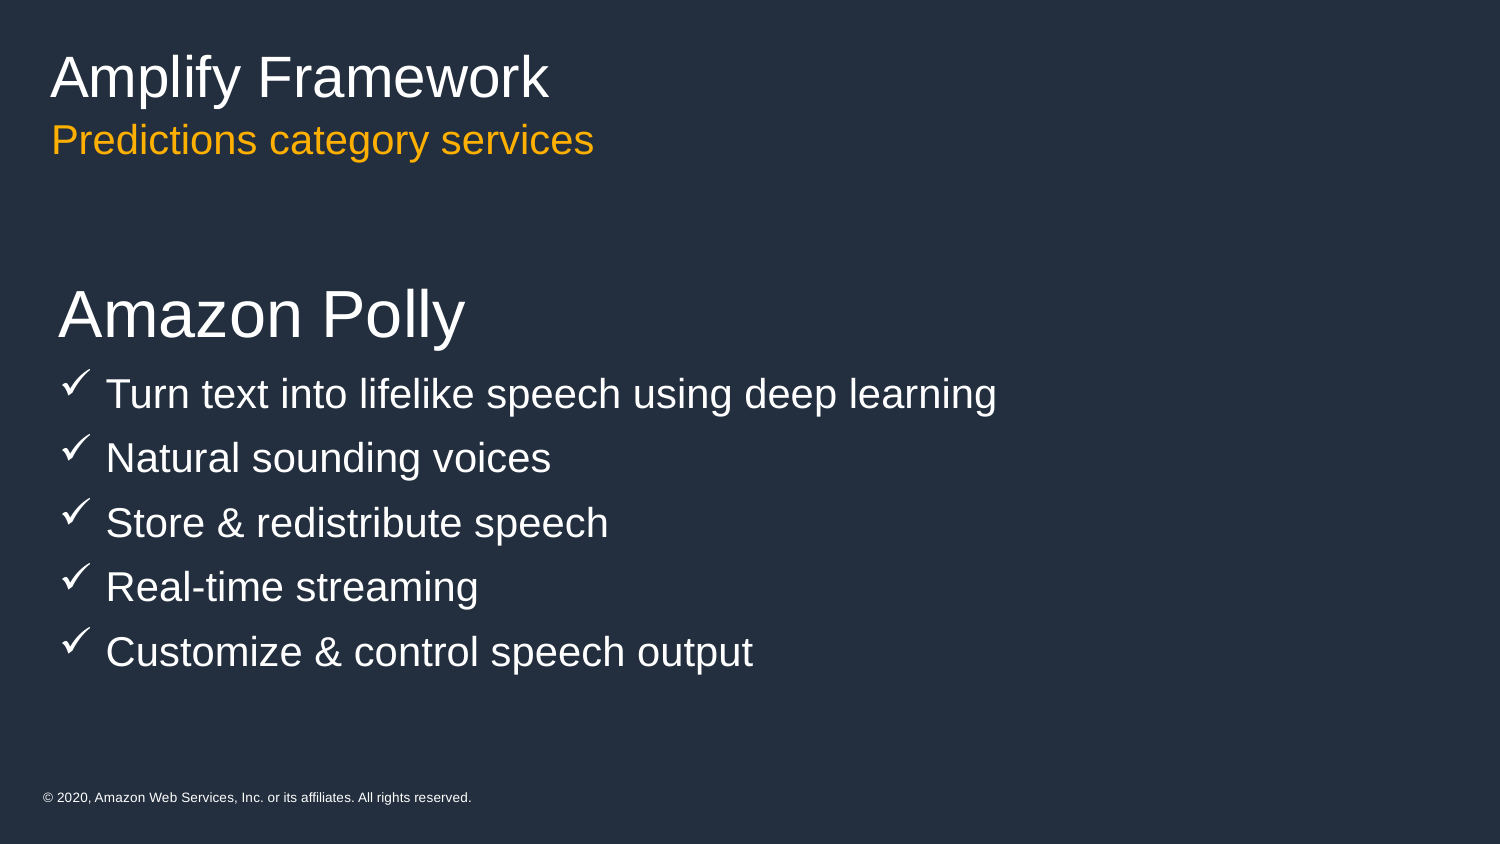

# Amplify Framework
Predictions category services
Amazon Polly

Turn text into lifelike speech using deep learning
Natural sounding voices
Store & redistribute speech
Real-time streaming
Customize & control speech output